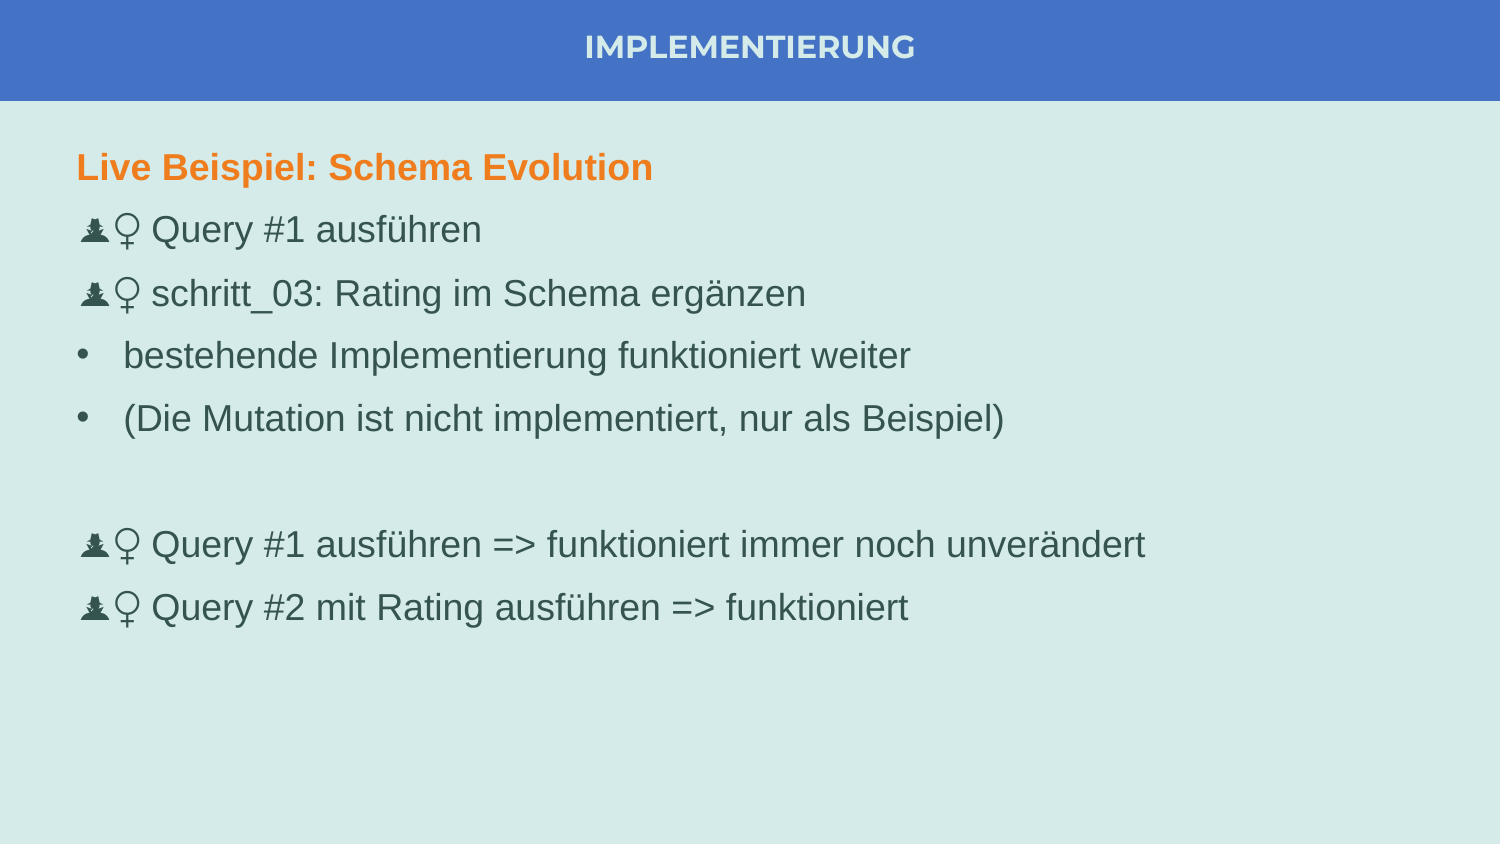

# Implementierung
Live Beispiel: Schema Evolution
🕵️‍♀️ Query #1 ausführen
🕵️‍♀️ schritt_03: Rating im Schema ergänzen
bestehende Implementierung funktioniert weiter
(Die Mutation ist nicht implementiert, nur als Beispiel)

🕵️‍♀️ Query #1 ausführen => funktioniert immer noch unverändert
🕵️‍♀️ Query #2 mit Rating ausführen => funktioniert